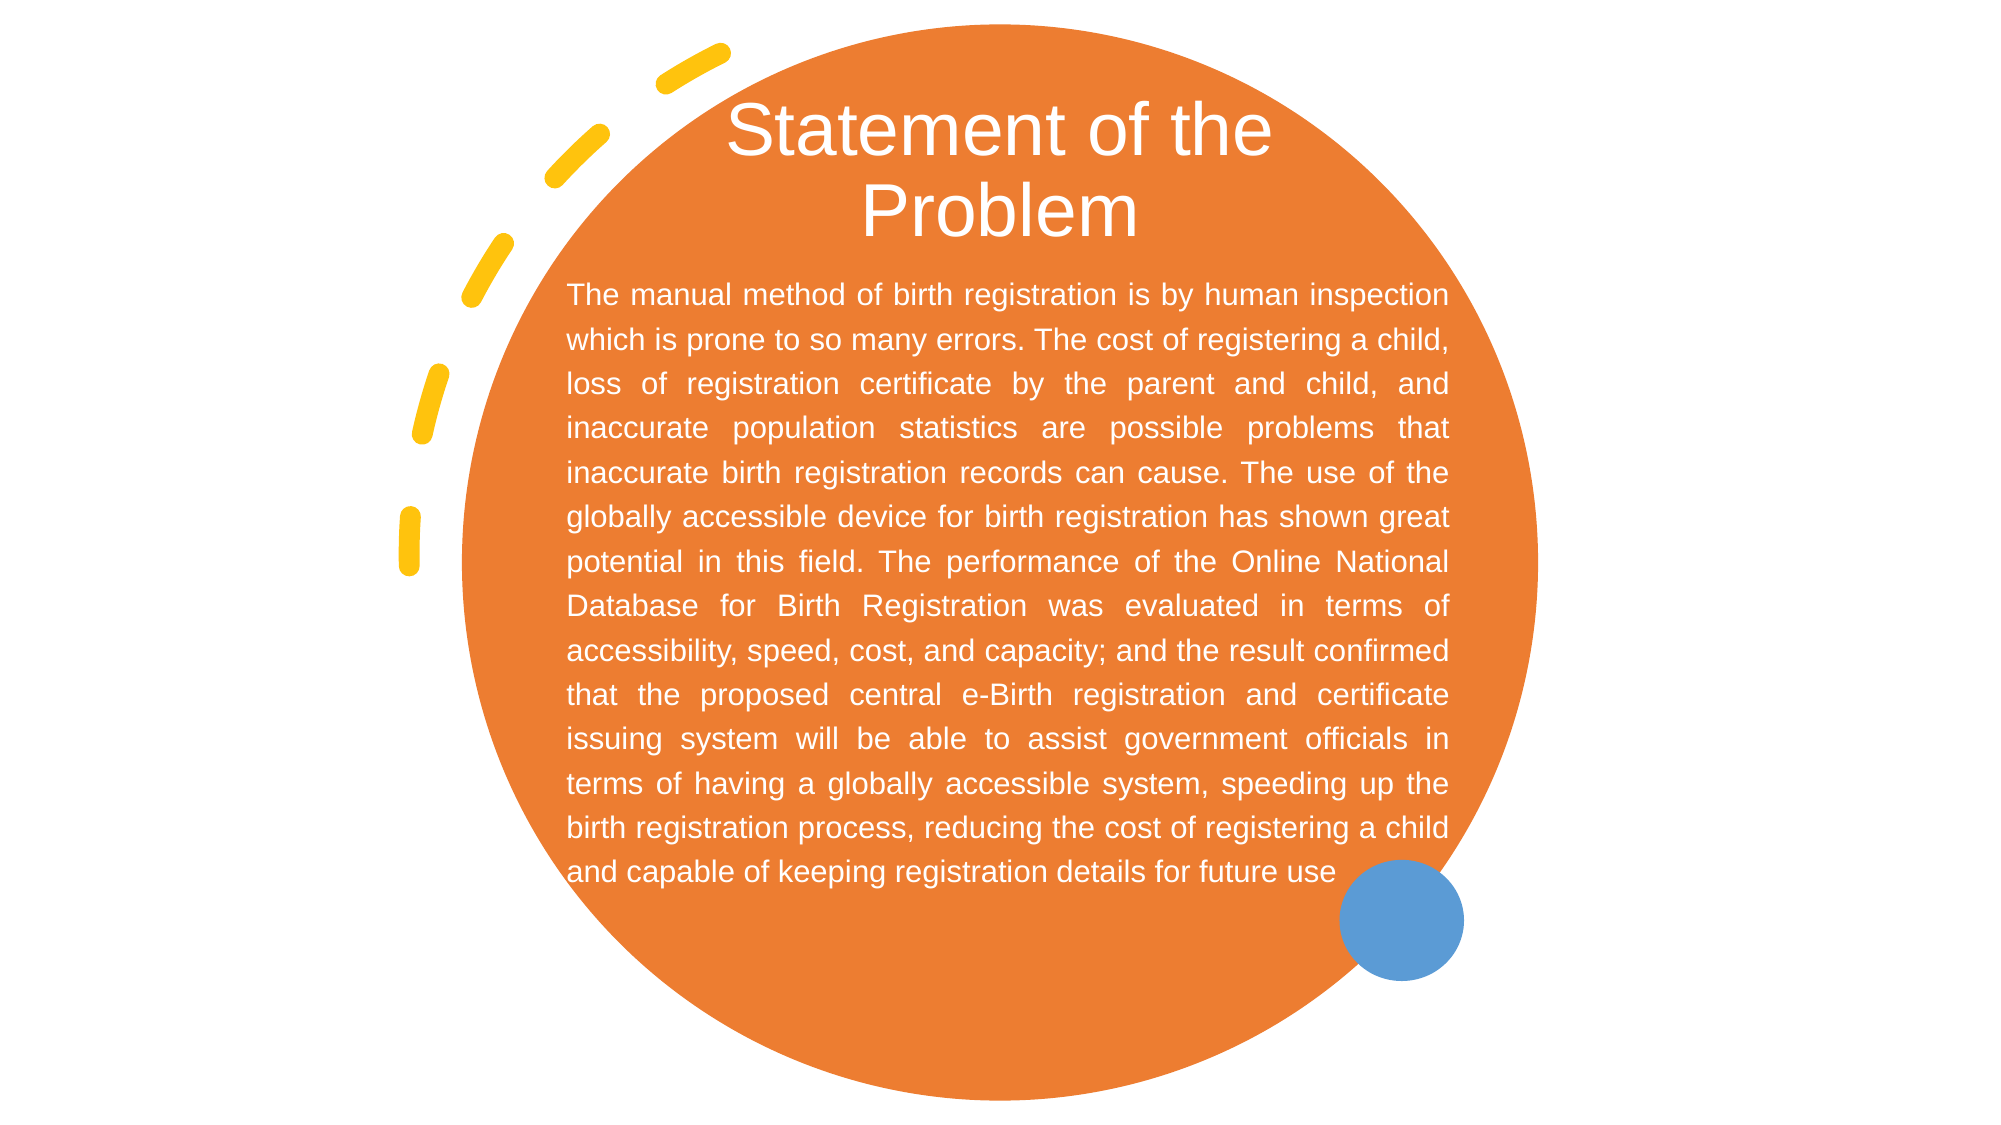

# Statement of the Problem
The manual method of birth registration is by human inspection which is prone to so many errors. The cost of registering a child, loss of registration certificate by the parent and child, and inaccurate population statistics are possible problems that inaccurate birth registration records can cause. The use of the globally accessible device for birth registration has shown great potential in this field. The performance of the Online National Database for Birth Registration was evaluated in terms of accessibility, speed, cost, and capacity; and the result confirmed that the proposed central e-Birth registration and certificate issuing system will be able to assist government officials in terms of having a globally accessible system, speeding up the birth registration process, reducing the cost of registering a child and capable of keeping registration details for future use